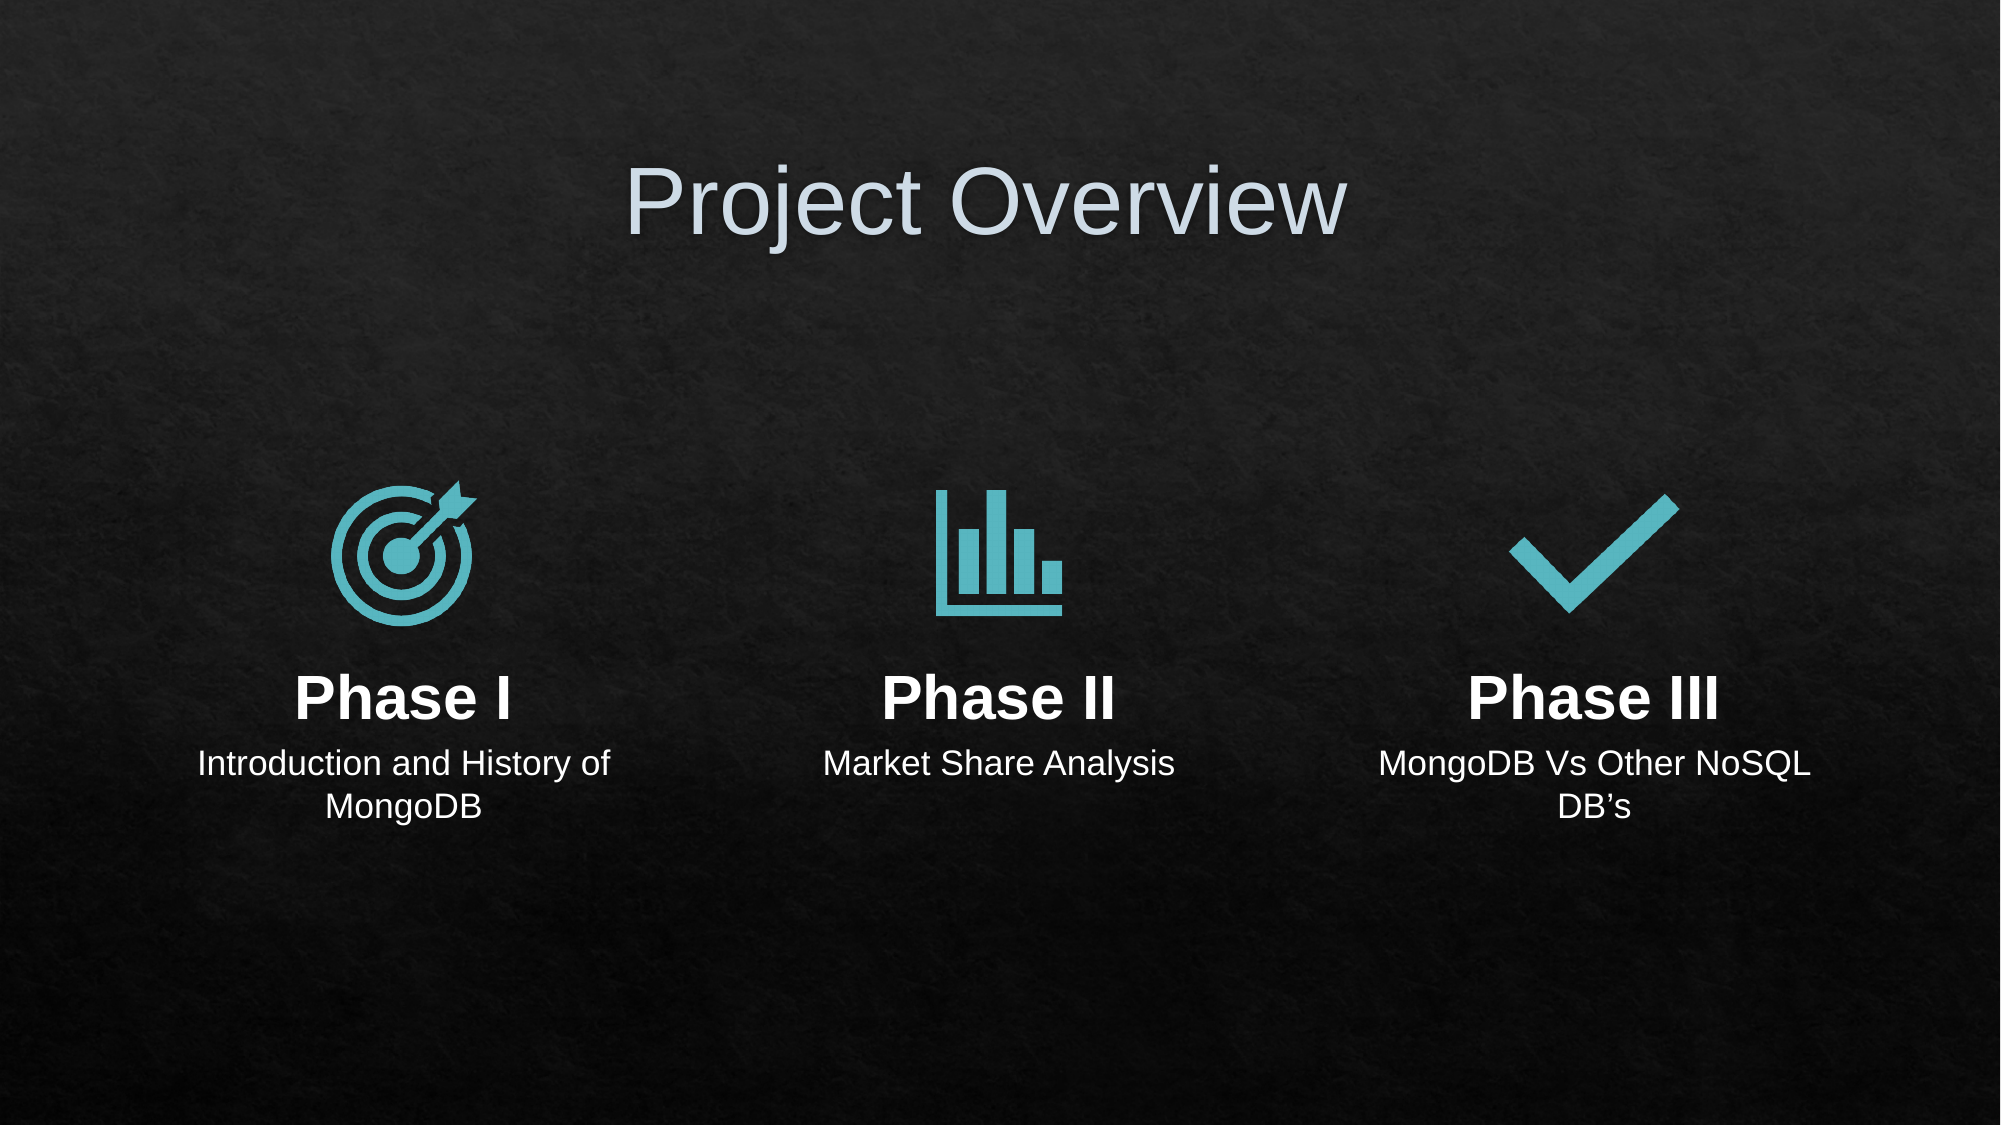

# Project Overview
Phase I
Introduction and History of MongoDB
Phase II
Market Share Analysis
Phase III
MongoDB Vs Other NoSQL DB’s